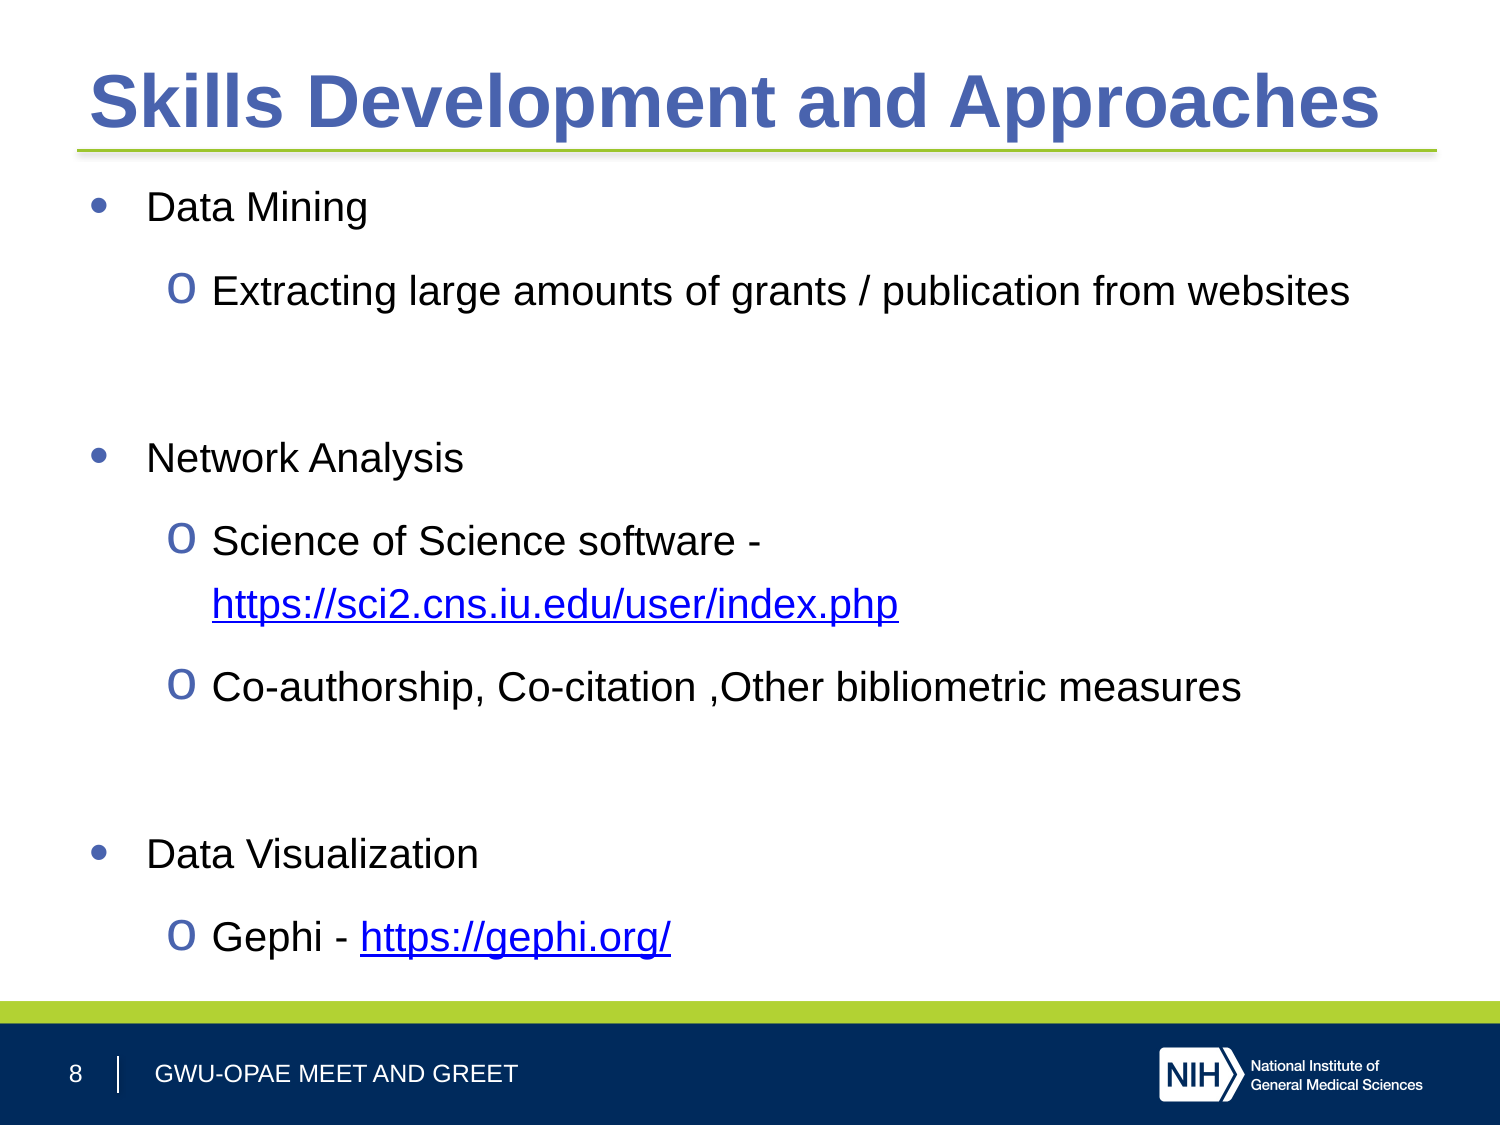

# Skills Development and Approaches
Data Mining
Extracting large amounts of grants / publication from websites

Network Analysis
Science of Science software - https://sci2.cns.iu.edu/user/index.php
Co-authorship, Co-citation ,Other bibliometric measures

Data Visualization
Gephi - https://gephi.org/
8
GWU-OPAE MEET AND GREET